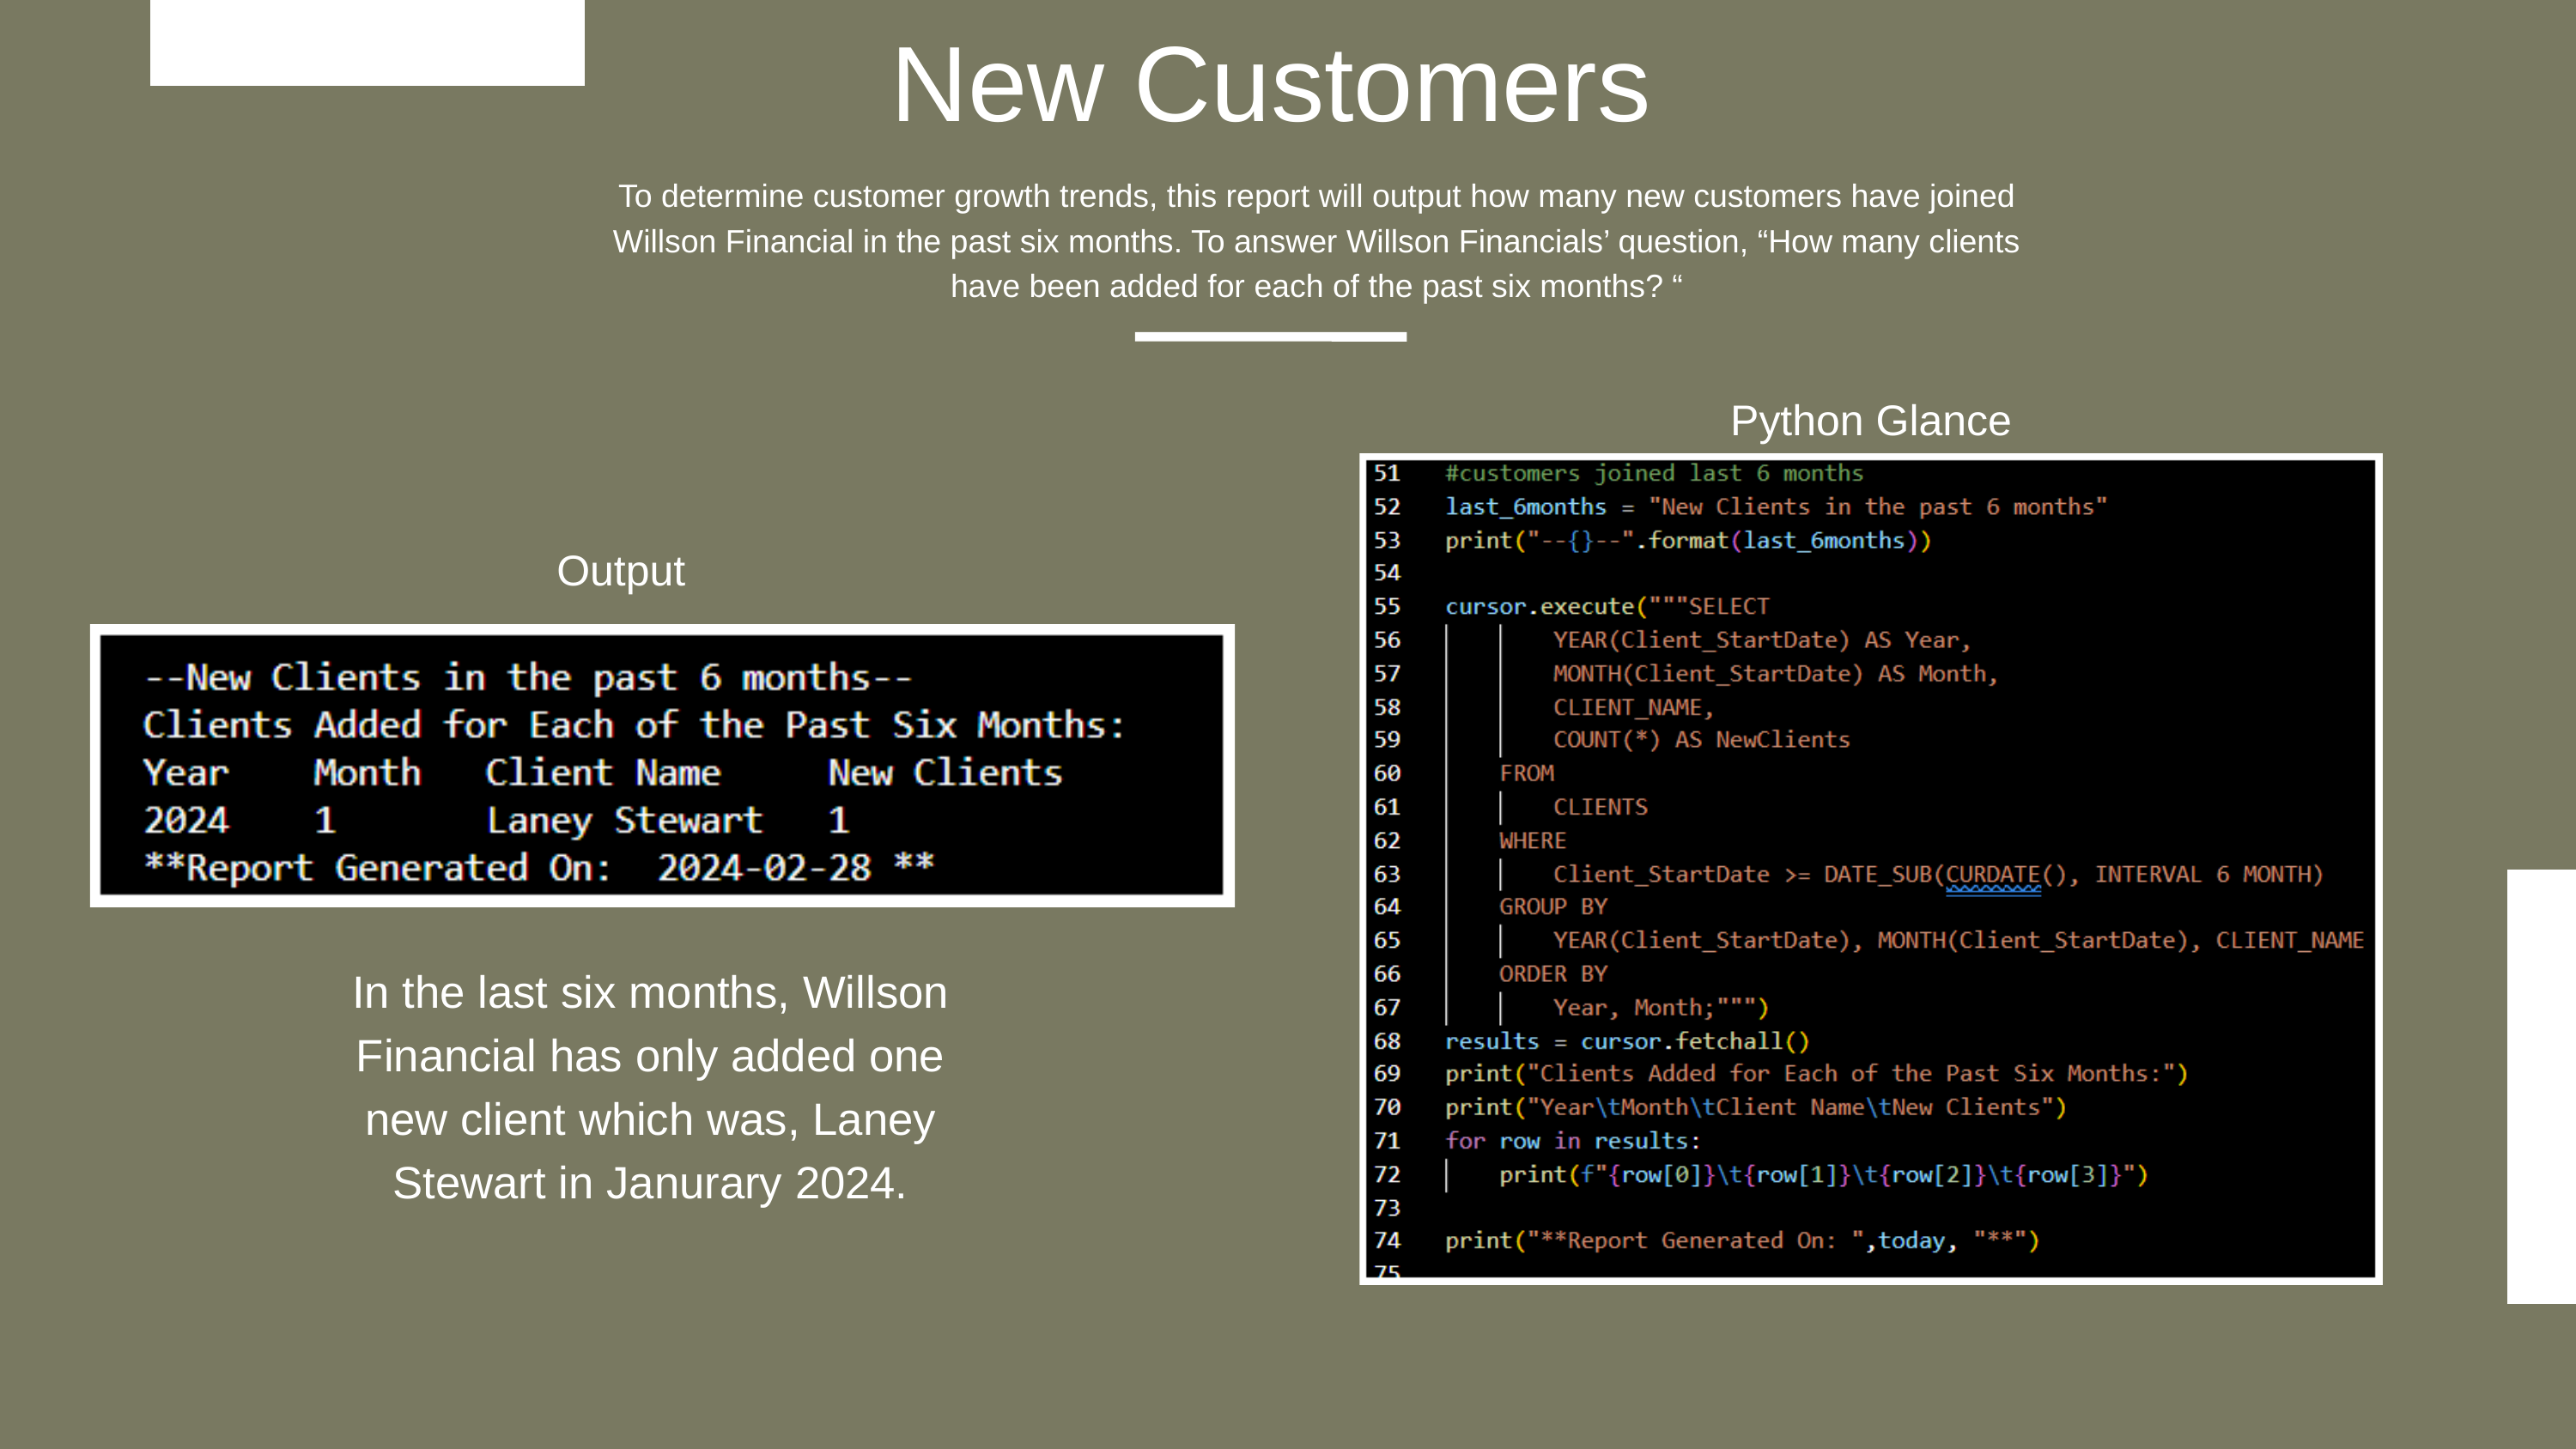

New Customers
To determine customer growth trends, this report will output how many new customers have joined Willson Financial in the past six months. To answer Willson Financials’ question, “How many clients have been added for each of the past six months? “

Python Glance

Output

In the last six months, Willson Financial has only added one new client which was, Laney Stewart in Janurary 2024.